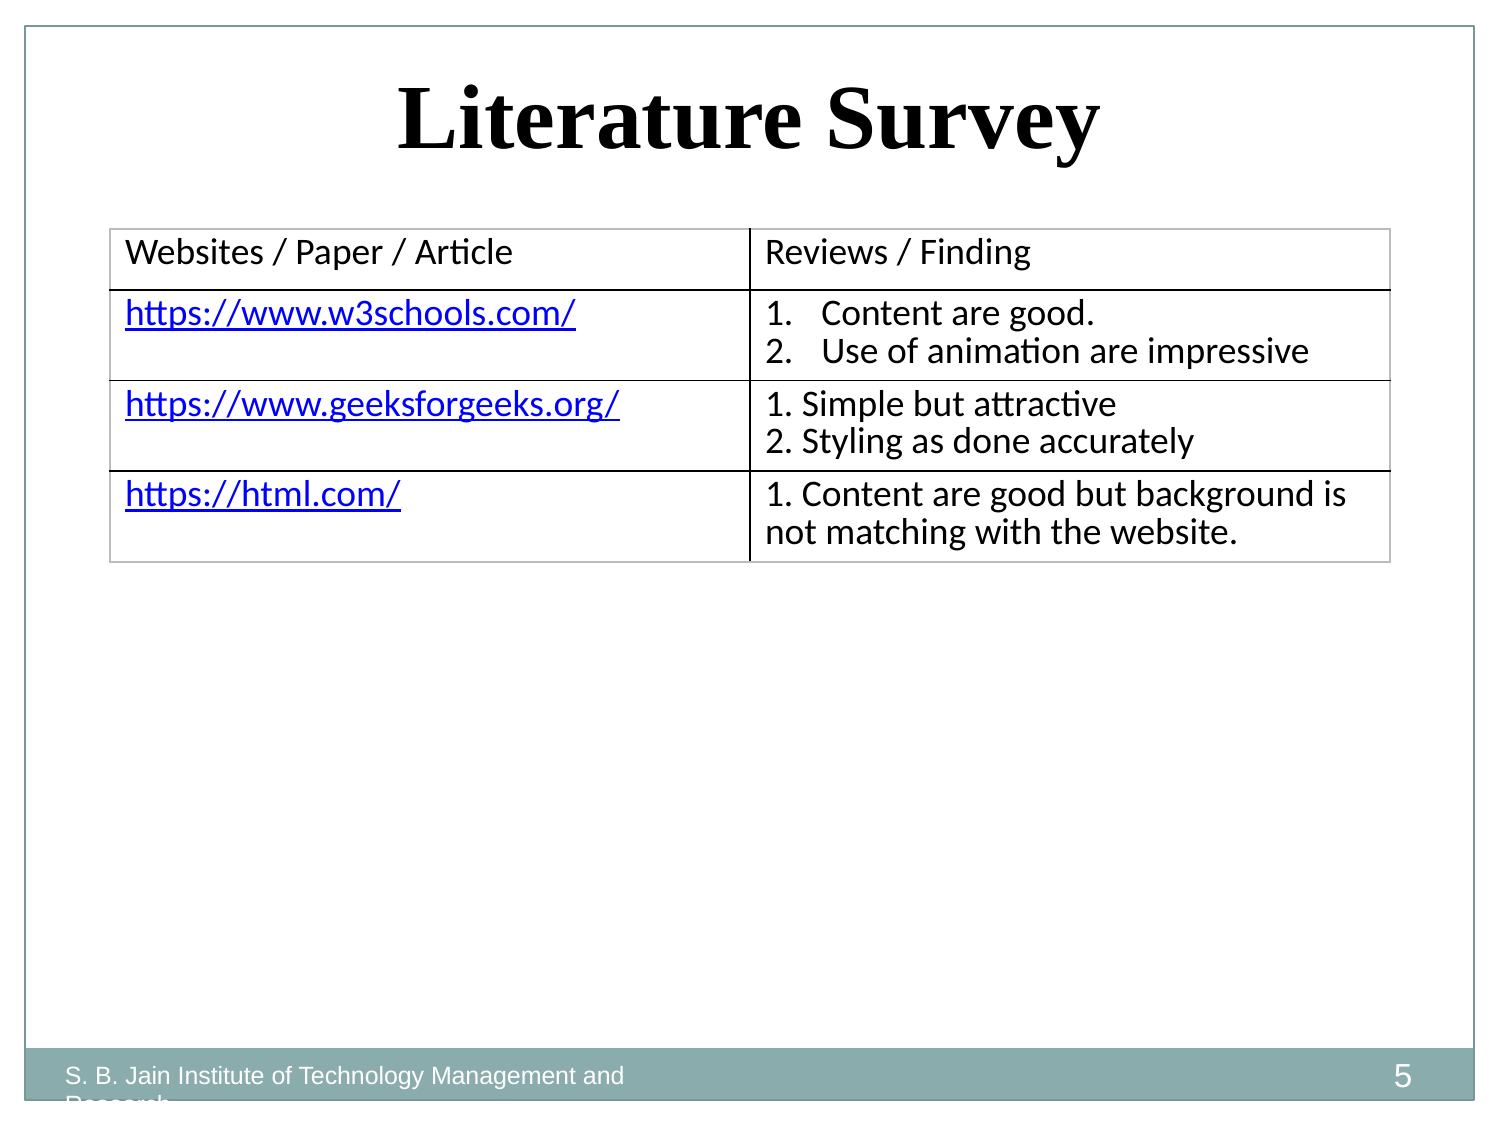

# Literature Survey
| Websites / Paper / Article | Reviews / Finding |
| --- | --- |
| https://www.w3schools.com/ | Content are good. Use of animation are impressive |
| https://www.geeksforgeeks.org/ | 1. Simple but attractive 2. Styling as done accurately |
| https://html.com/ | 1. Content are good but background is not matching with the website. |
5
S. B. Jain Institute of Technology Management and Research